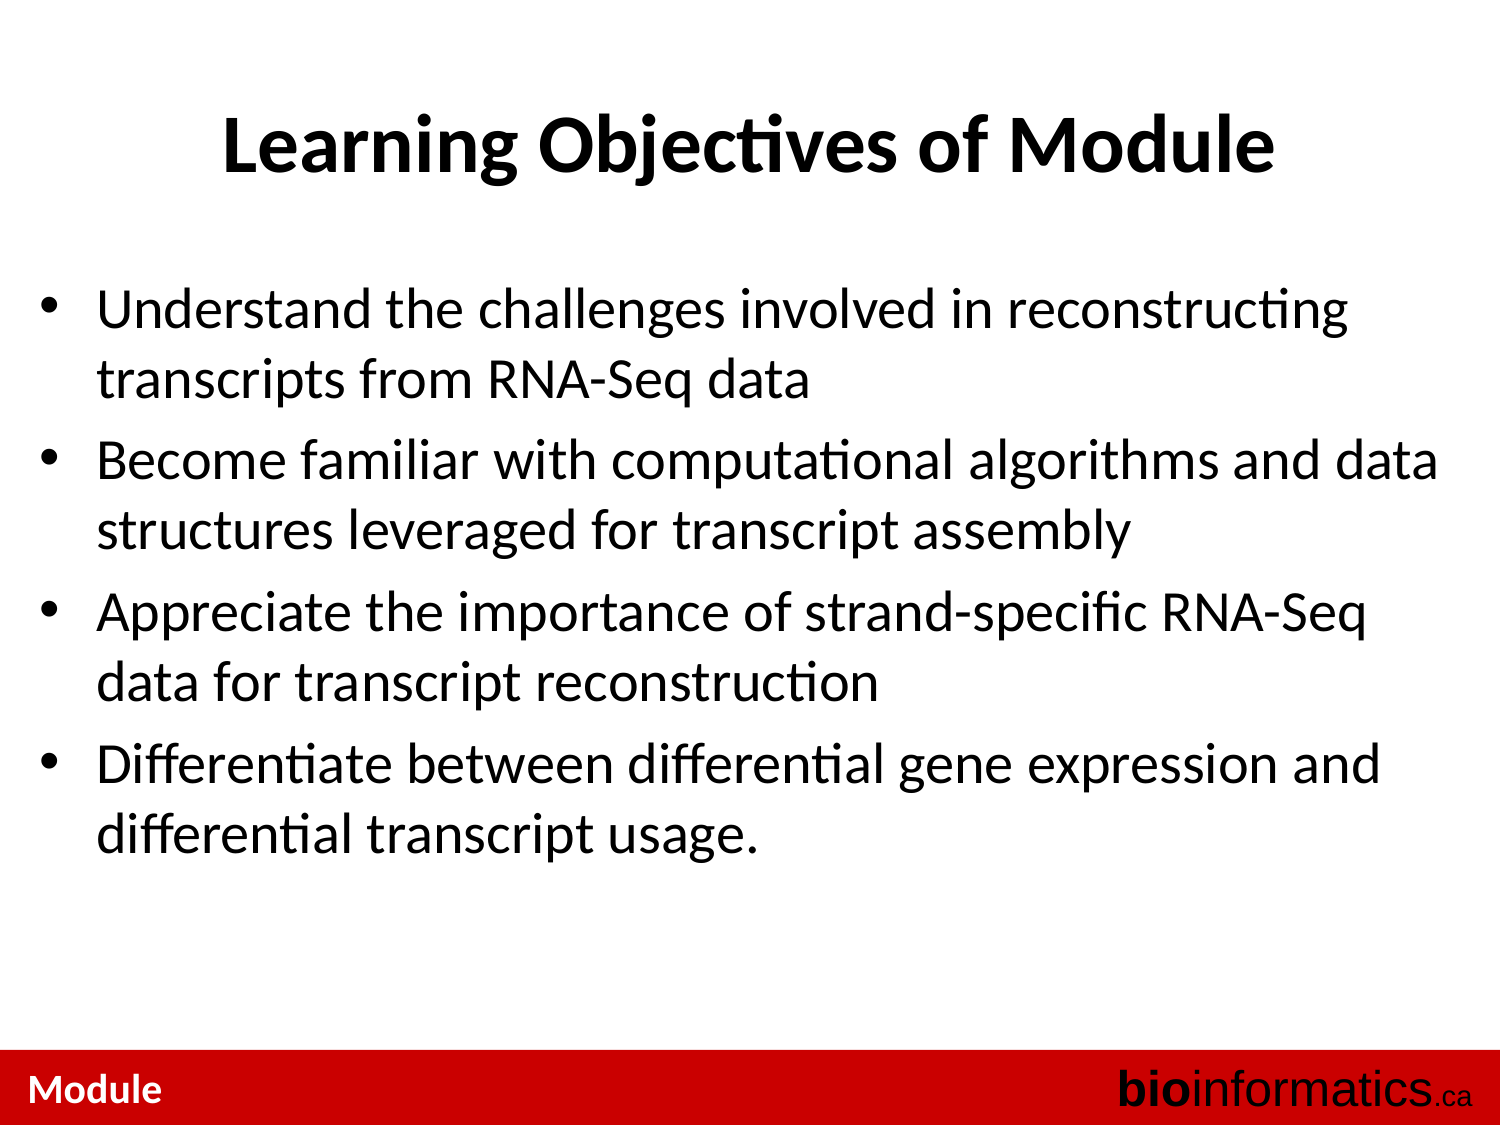

# Learning Objectives of Module
Understand the challenges involved in reconstructing transcripts from RNA-Seq data
Become familiar with computational algorithms and data structures leveraged for transcript assembly
Appreciate the importance of strand-specific RNA-Seq data for transcript reconstruction
Differentiate between differential gene expression and differential transcript usage.